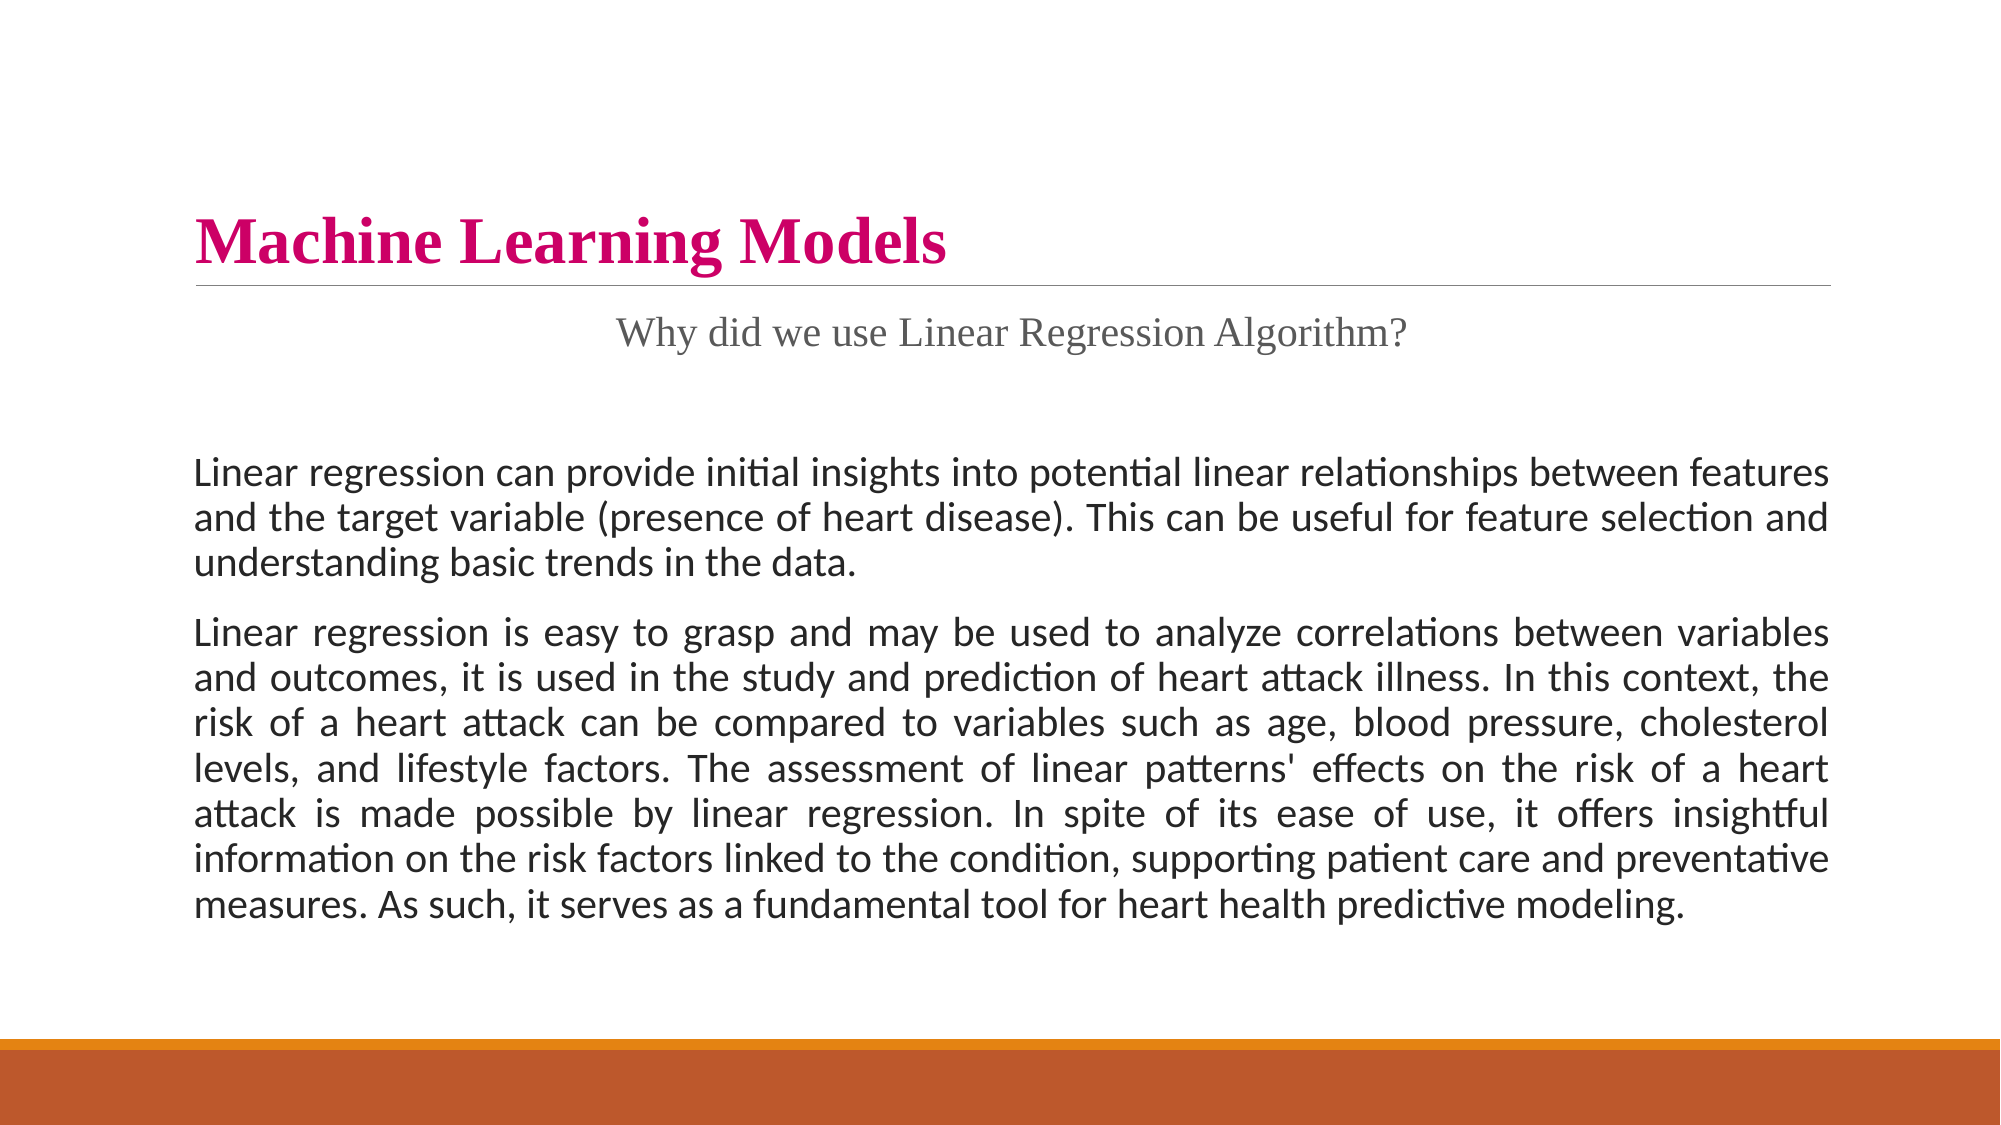

# Machine Learning Models
Why did we use Linear Regression Algorithm?

Linear regression can provide initial insights into potential linear relationships between features and the target variable (presence of heart disease). This can be useful for feature selection and understanding basic trends in the data.
Linear regression is easy to grasp and may be used to analyze correlations between variables and outcomes, it is used in the study and prediction of heart attack illness. In this context, the risk of a heart attack can be compared to variables such as age, blood pressure, cholesterol levels, and lifestyle factors. The assessment of linear patterns' effects on the risk of a heart attack is made possible by linear regression. In spite of its ease of use, it offers insightful information on the risk factors linked to the condition, supporting patient care and preventative measures. As such, it serves as a fundamental tool for heart health predictive modeling.